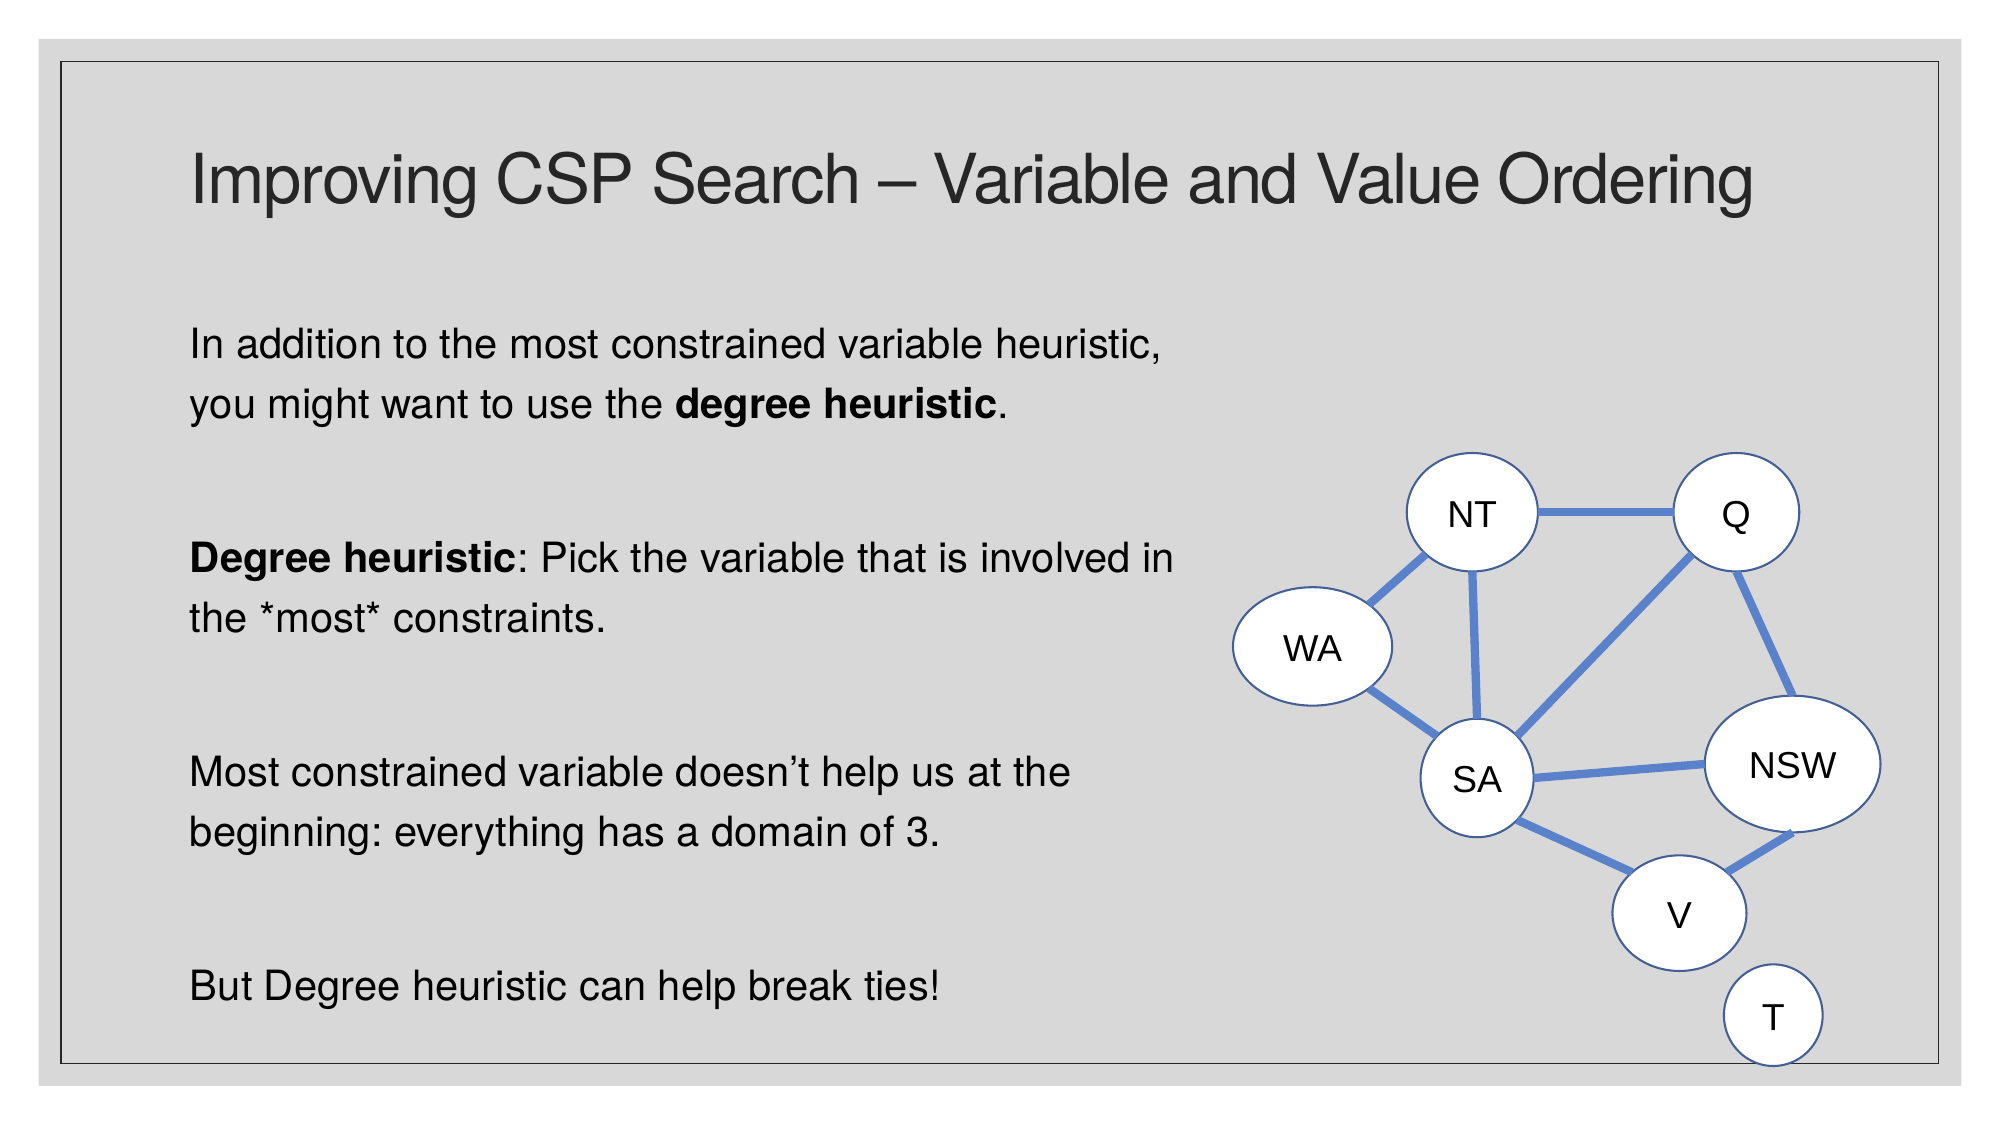

# Improving CSP Search – Variable and Value Ordering
In addition to the most constrained variable heuristic, you might want to use the degree heuristic.

Degree heuristic: Pick the variable that is involved in the *most* constraints.

Most constrained variable doesn’t help us at the beginning: everything has a domain of 3.

But Degree heuristic can help break ties!

NT
Q
WA
NSW
SA
V
T